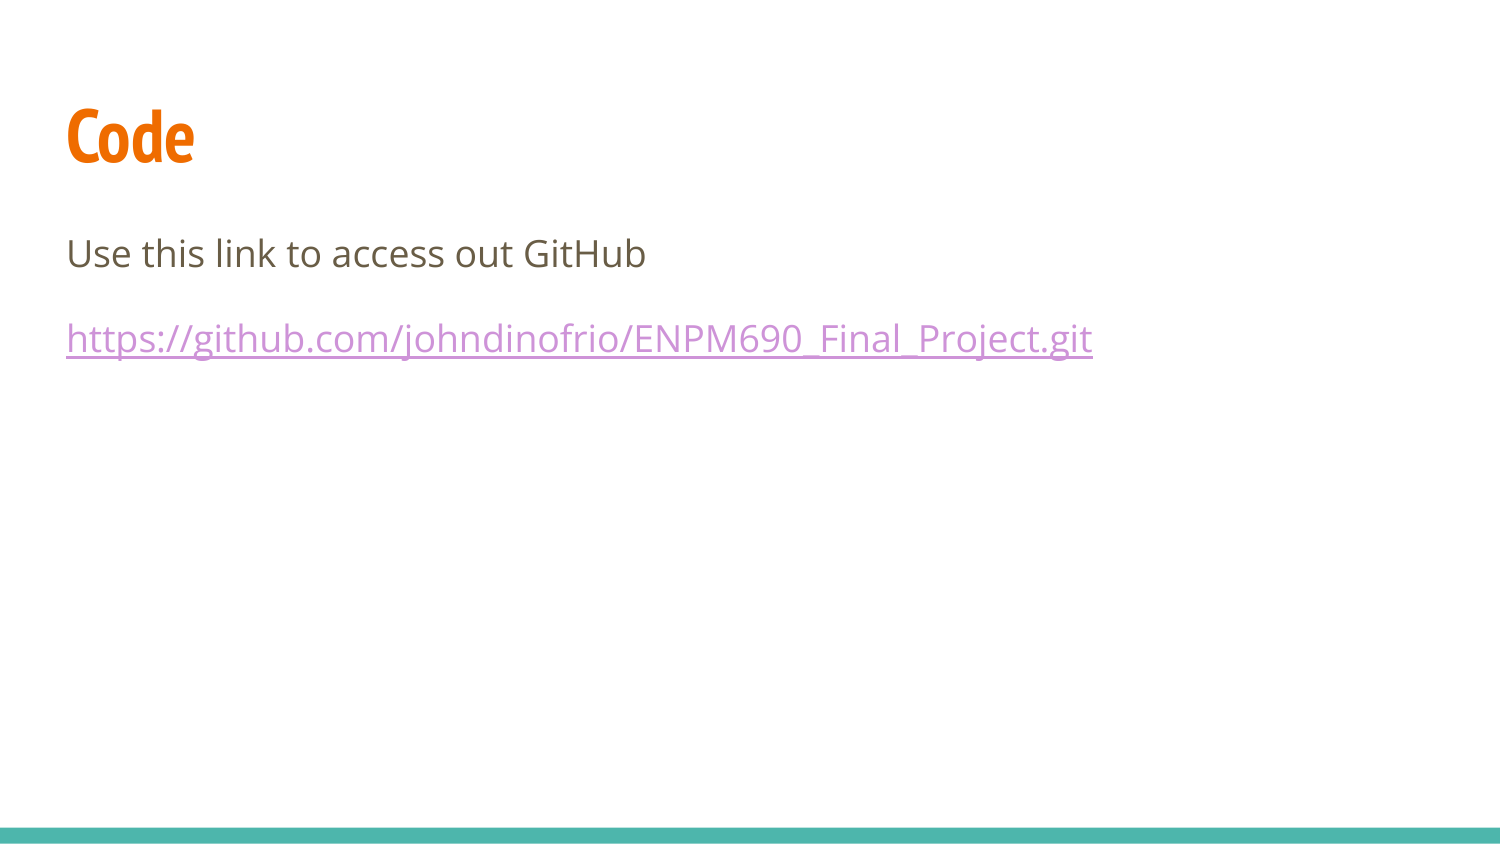

# Code
Use this link to access out GitHub
https://github.com/johndinofrio/ENPM690_Final_Project.git